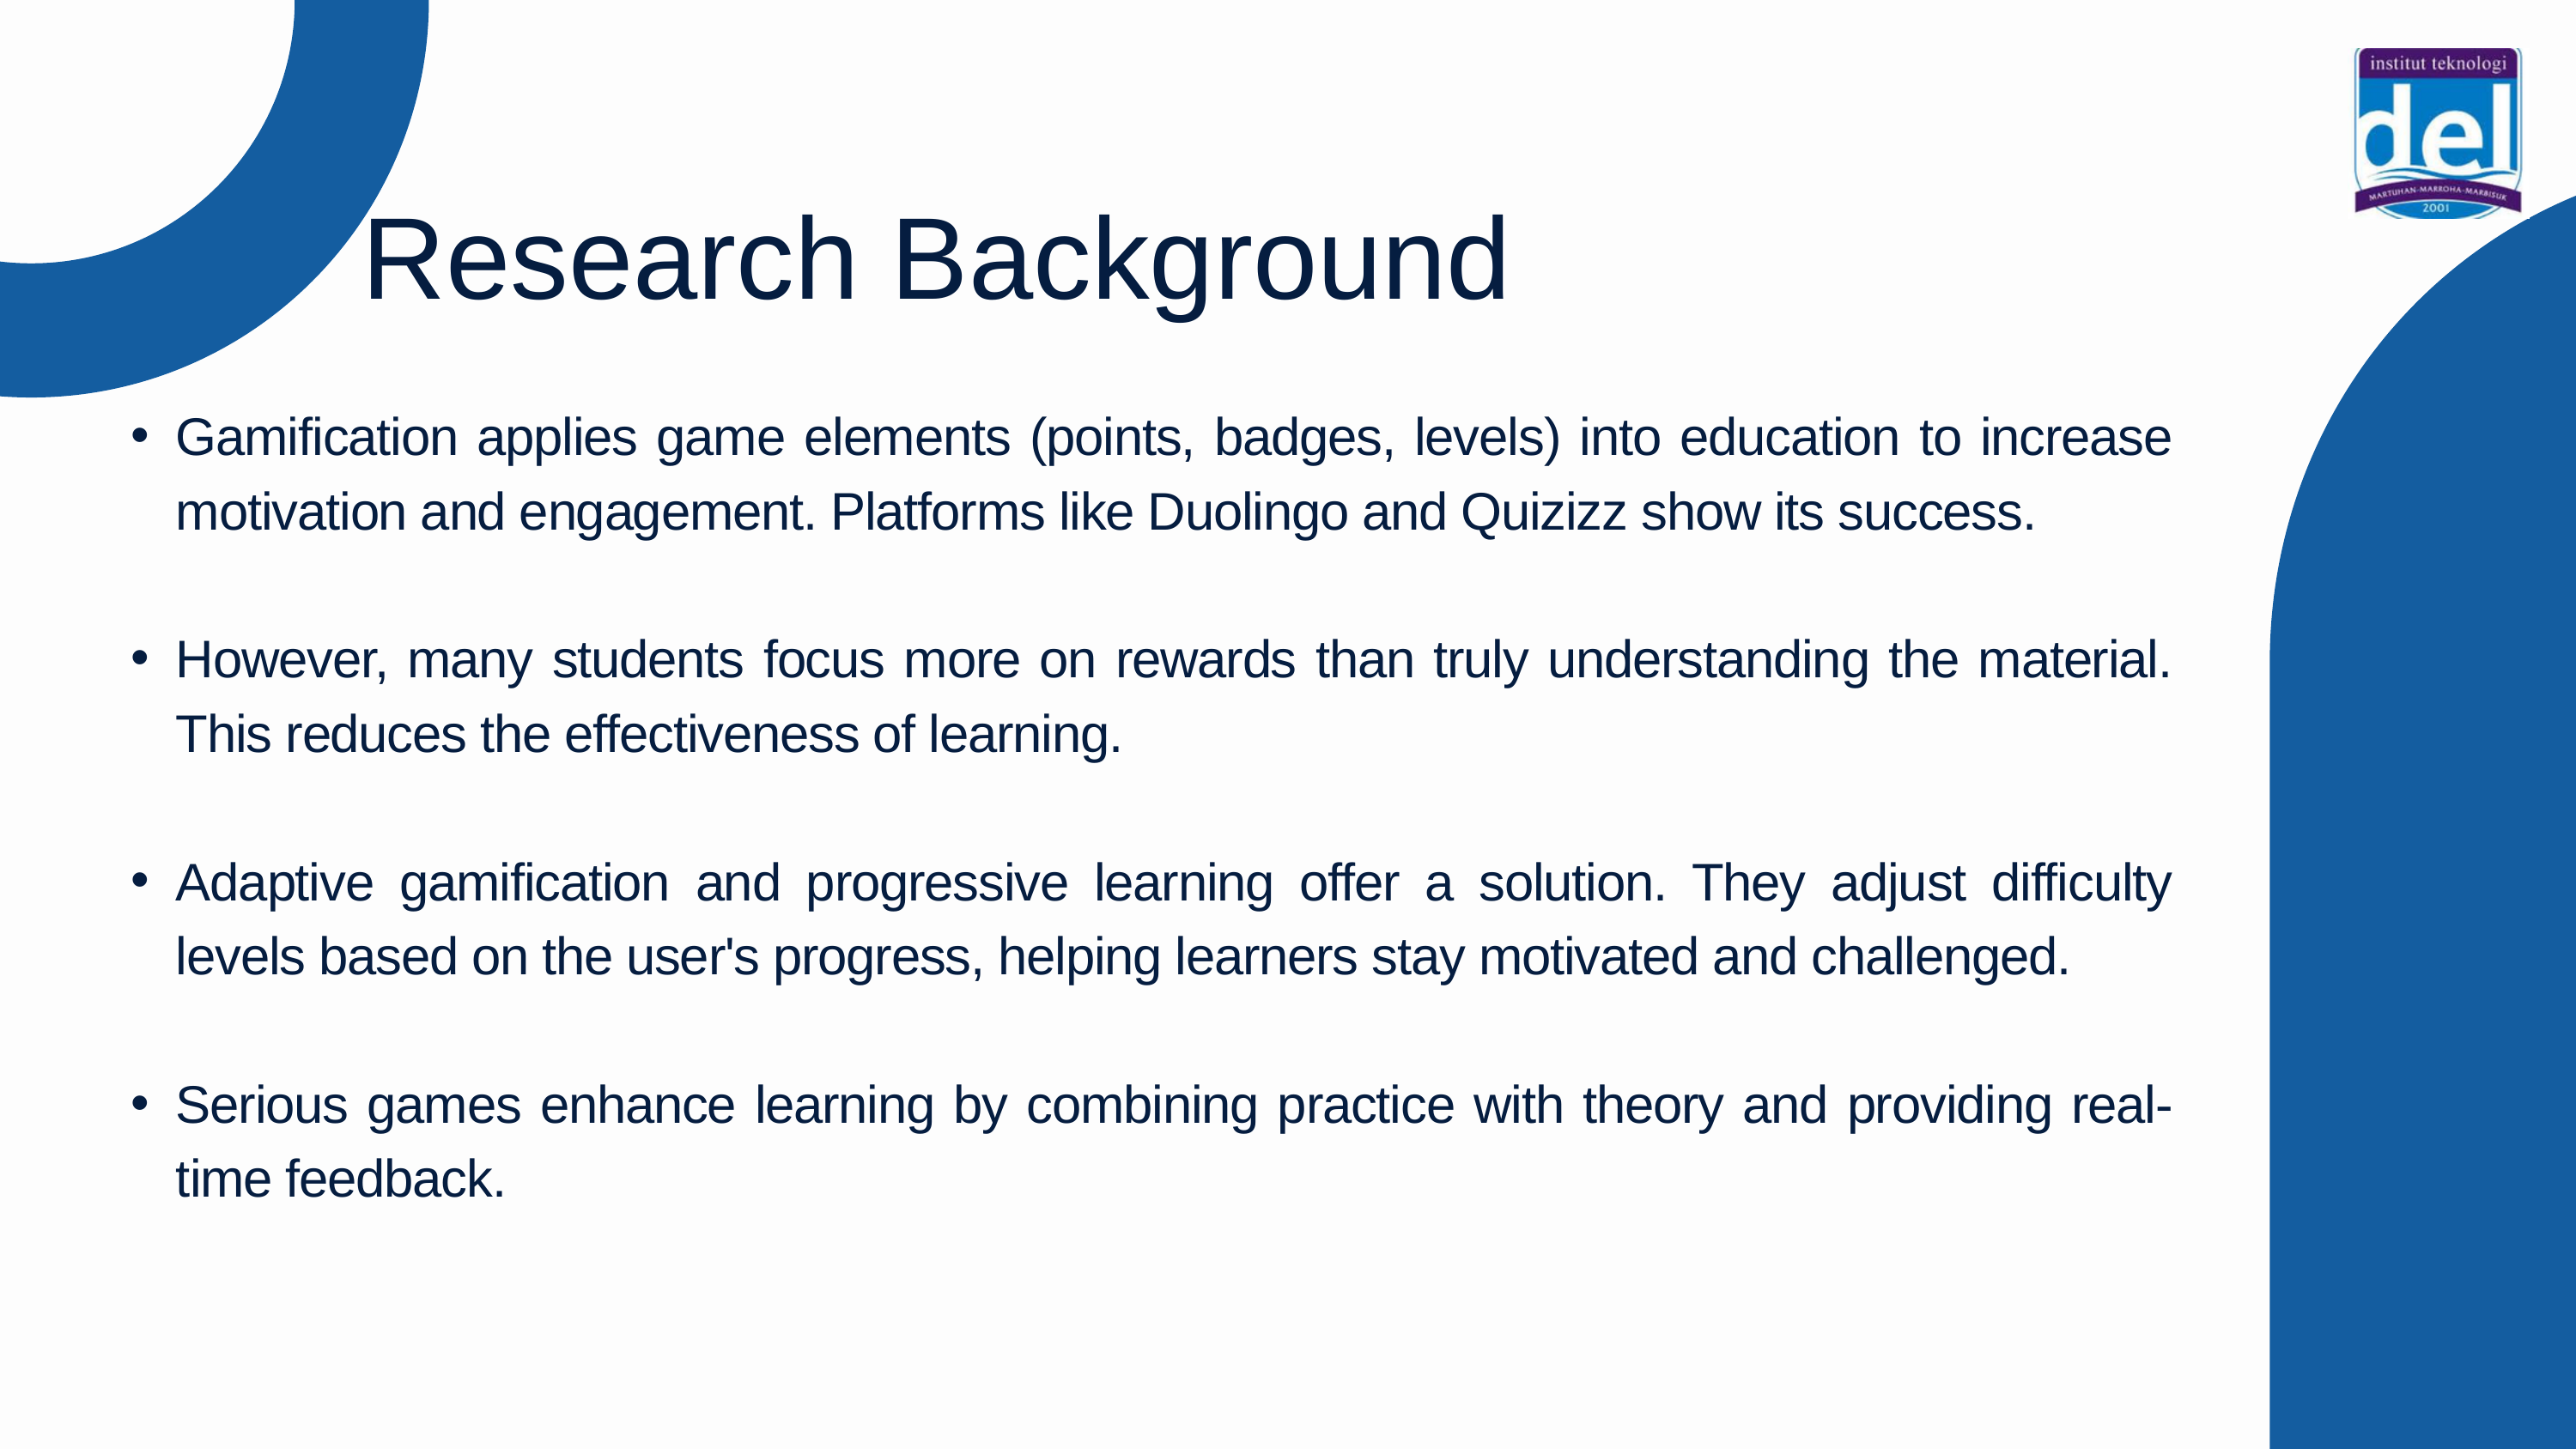

Research Background
Gamification applies game elements (points, badges, levels) into education to increase motivation and engagement. Platforms like Duolingo and Quizizz show its success.

However, many students focus more on rewards than truly understanding the material. This reduces the effectiveness of learning.

Adaptive gamification and progressive learning offer a solution. They adjust difficulty levels based on the user's progress, helping learners stay motivated and challenged.

Serious games enhance learning by combining practice with theory and providing real-time feedback.